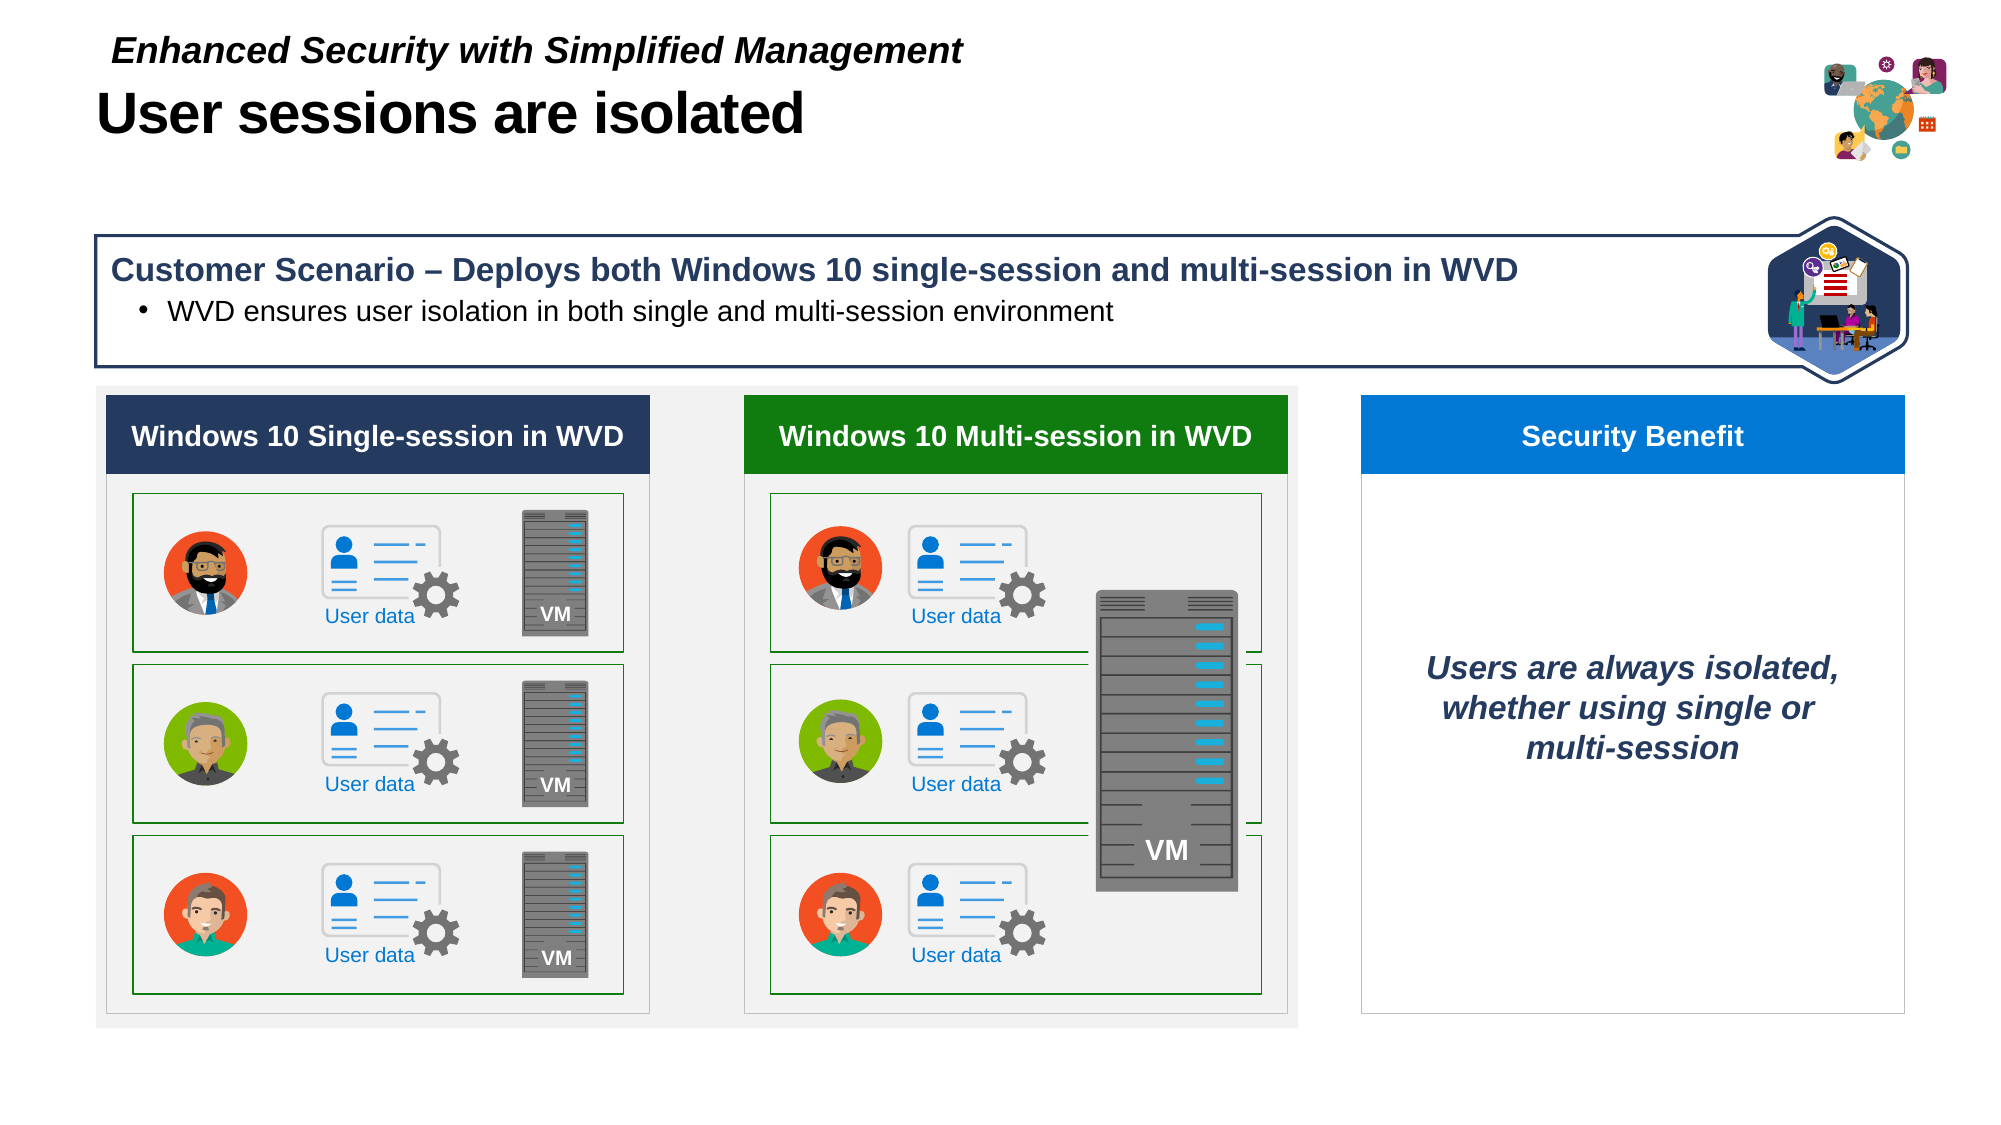

Enhanced Security with Simplified Management

# User sessions are isolated
Customer Scenario – Deploys both Windows 10 single-session and multi-session in WVD
WVD ensures user isolation in both single and multi-session environment

Windows 10 Single-session in WVD
Windows 10 Multi-session in WVD
Security Benefit

Users are always isolated, whether using single or
multi-session

User data

User data

VM

User data

User data

VM
VM

User data

User data

VM